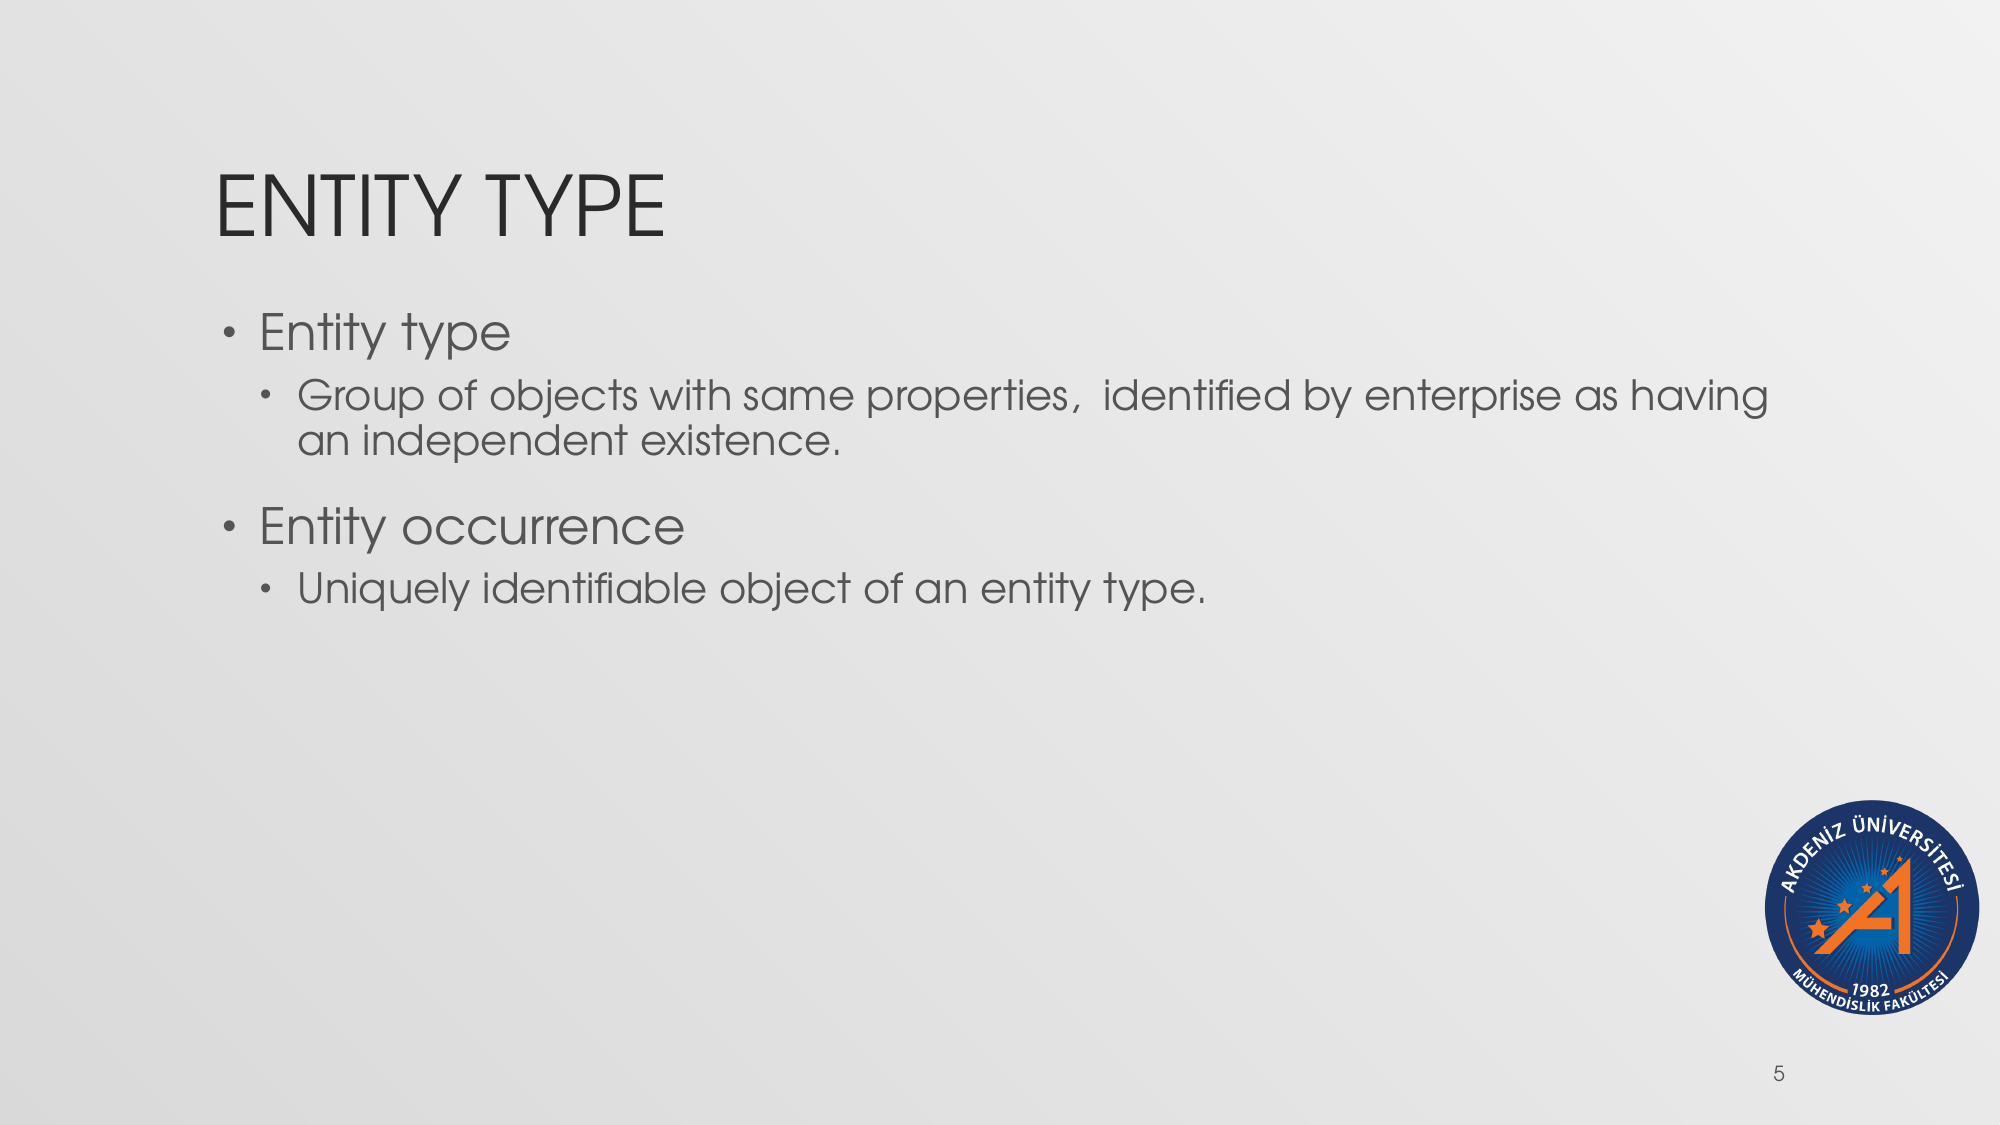

# Entity Type
Entity type
Group of objects with same properties,  identified by enterprise as having an independent existence.
Entity occurrence
Uniquely identifiable object of an entity type.
5